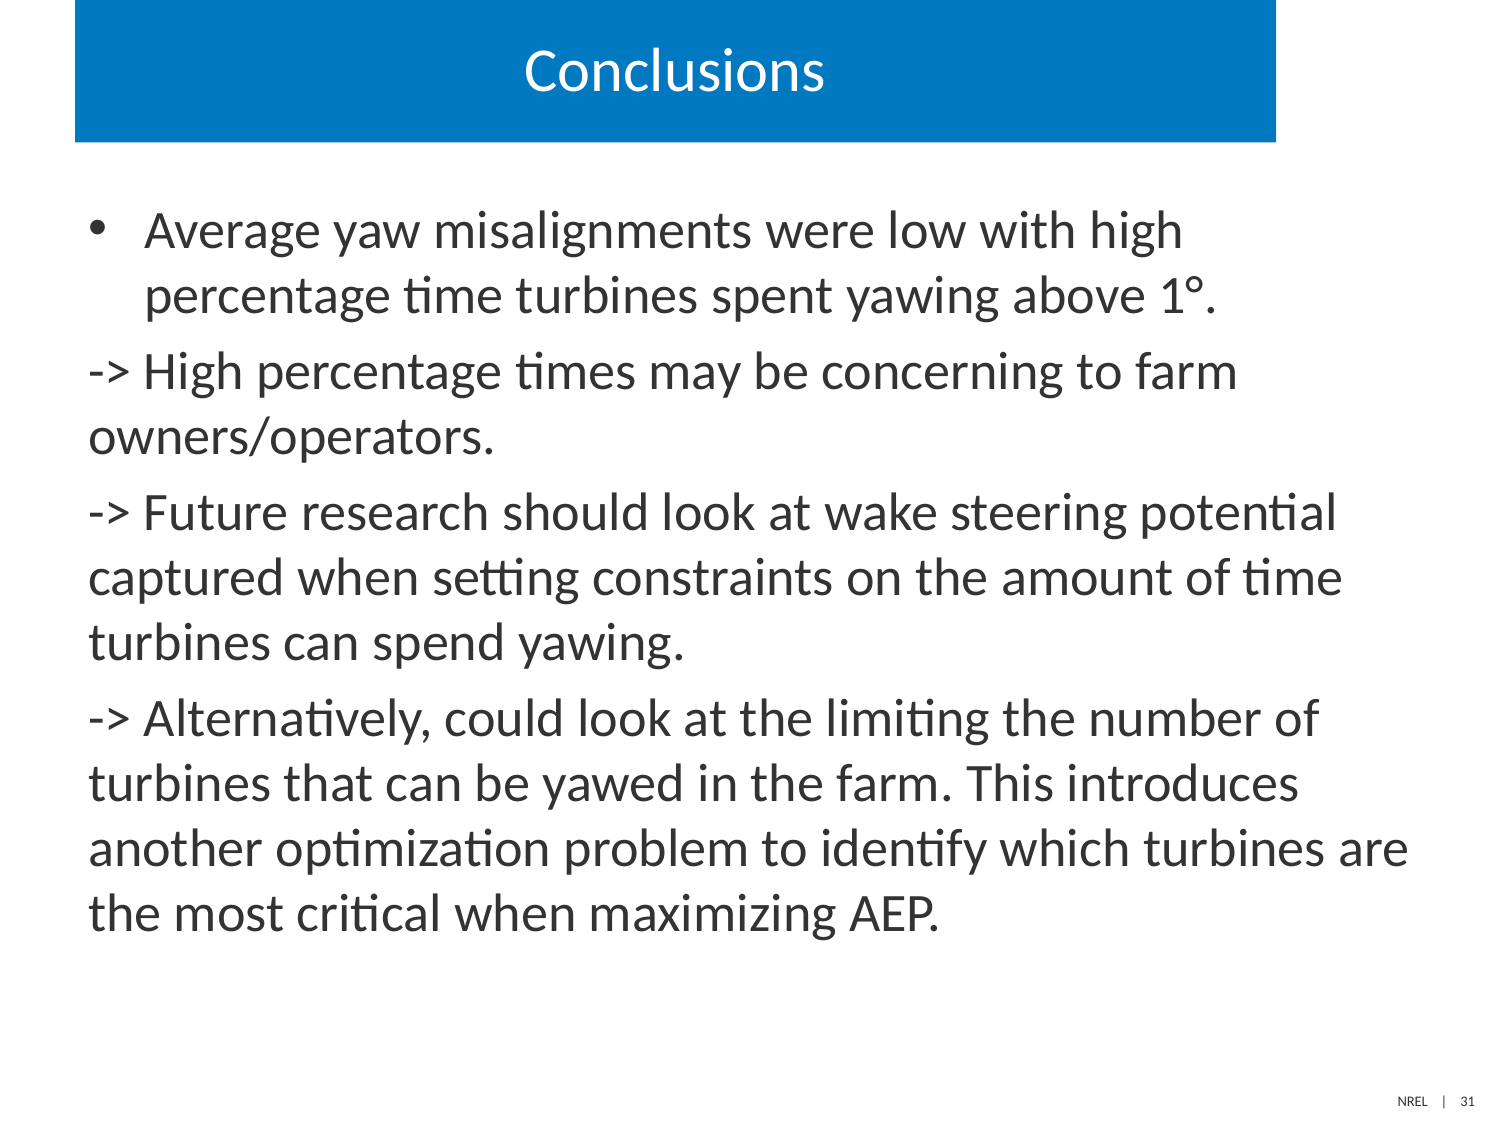

# Conclusions
Average yaw misalignments were low with high  percentage time turbines spent yawing above 1°.
-> High percentage times may be concerning to farm owners/operators.
-> Future research should look at wake steering potential captured when setting constraints on the amount of time turbines can spend yawing.
-> Alternatively, could look at the limiting the number of turbines that can be yawed in the farm. This introduces another optimization problem to identify which turbines are the most critical when maximizing AEP.